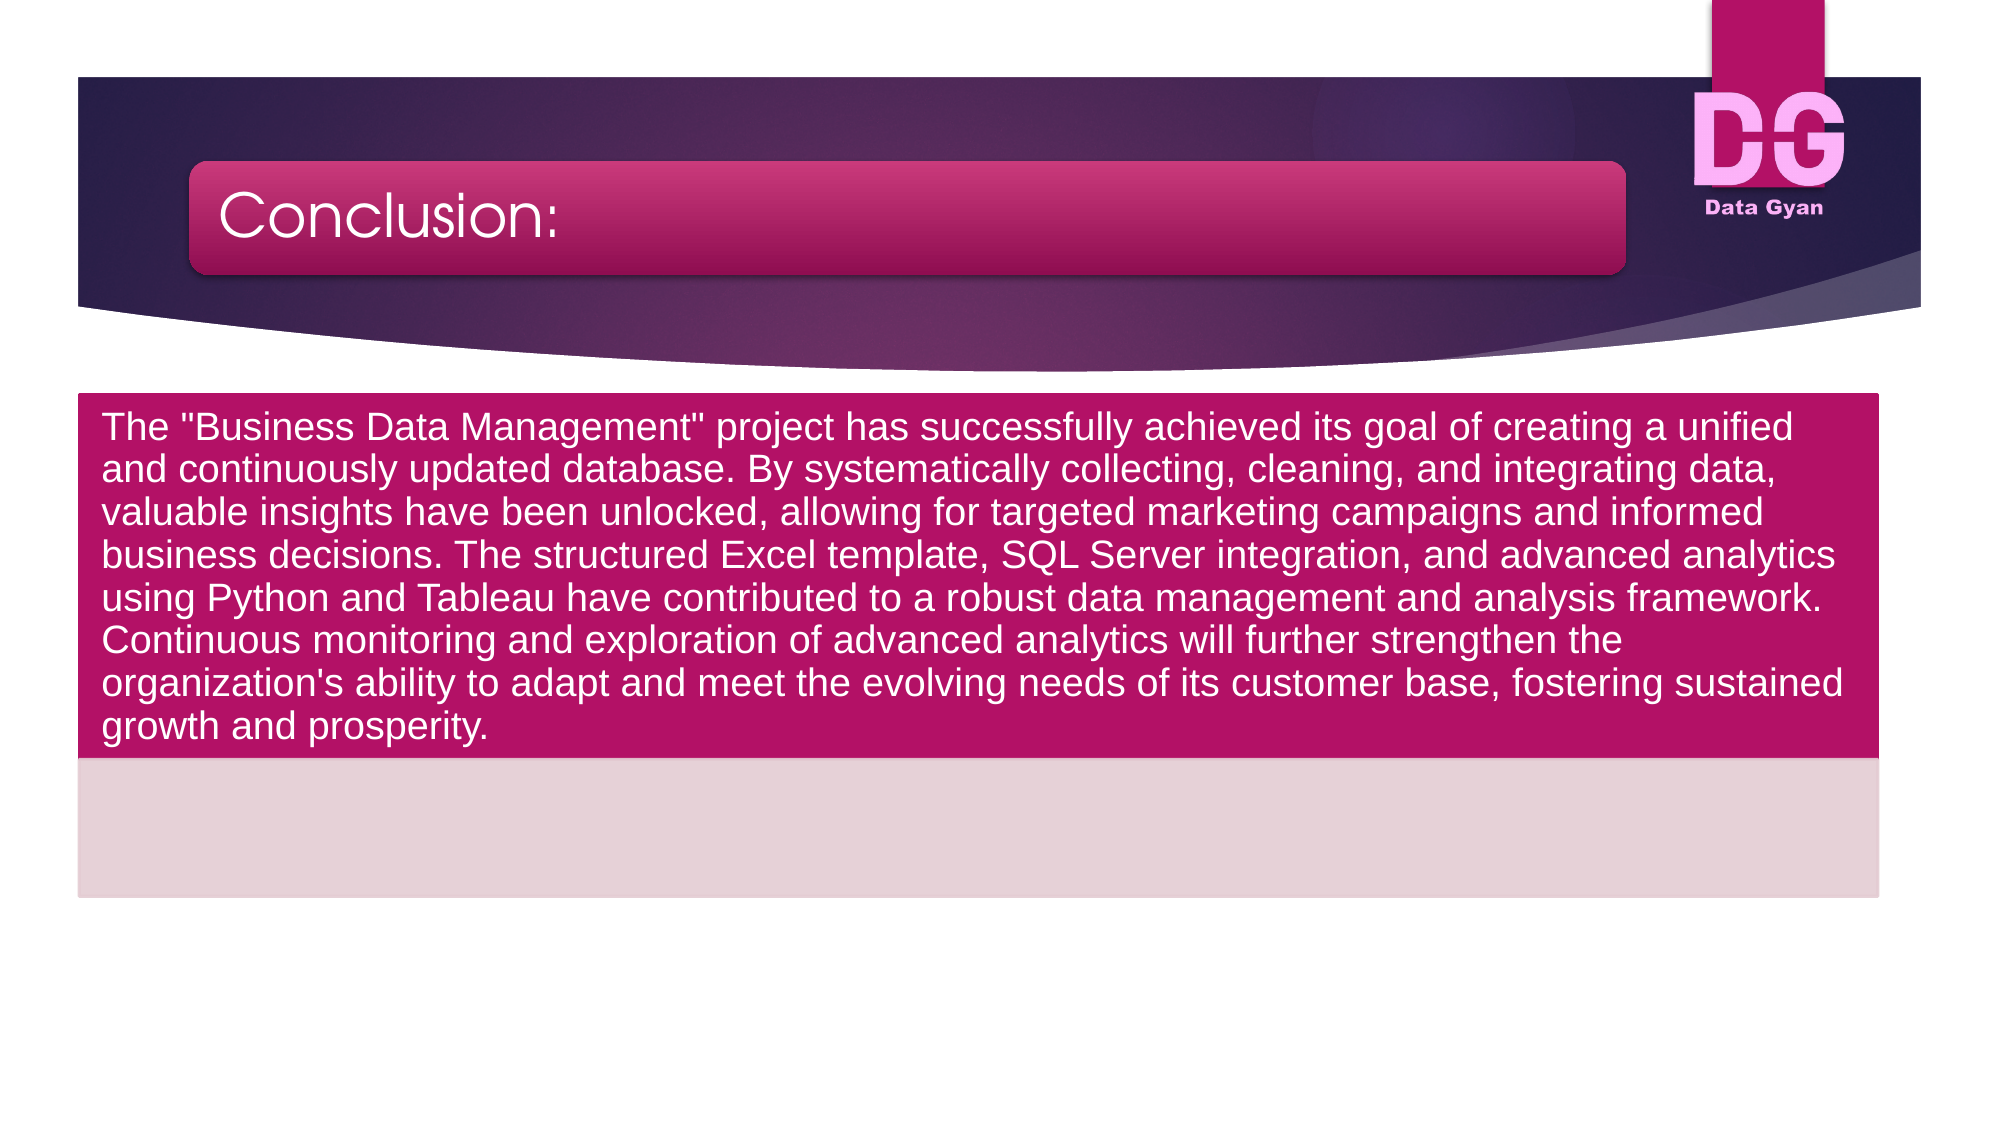

Conclusion:
The "Business Data Management" project has successfully achieved its goal of creating a unified and continuously updated database. By systematically collecting, cleaning, and integrating data, valuable insights have been unlocked, allowing for targeted marketing campaigns and informed business decisions. The structured Excel template, SQL Server integration, and advanced analytics using Python and Tableau have contributed to a robust data management and analysis framework. Continuous monitoring and exploration of advanced analytics will further strengthen the organization's ability to adapt and meet the evolving needs of its customer base, fostering sustained growth and prosperity.